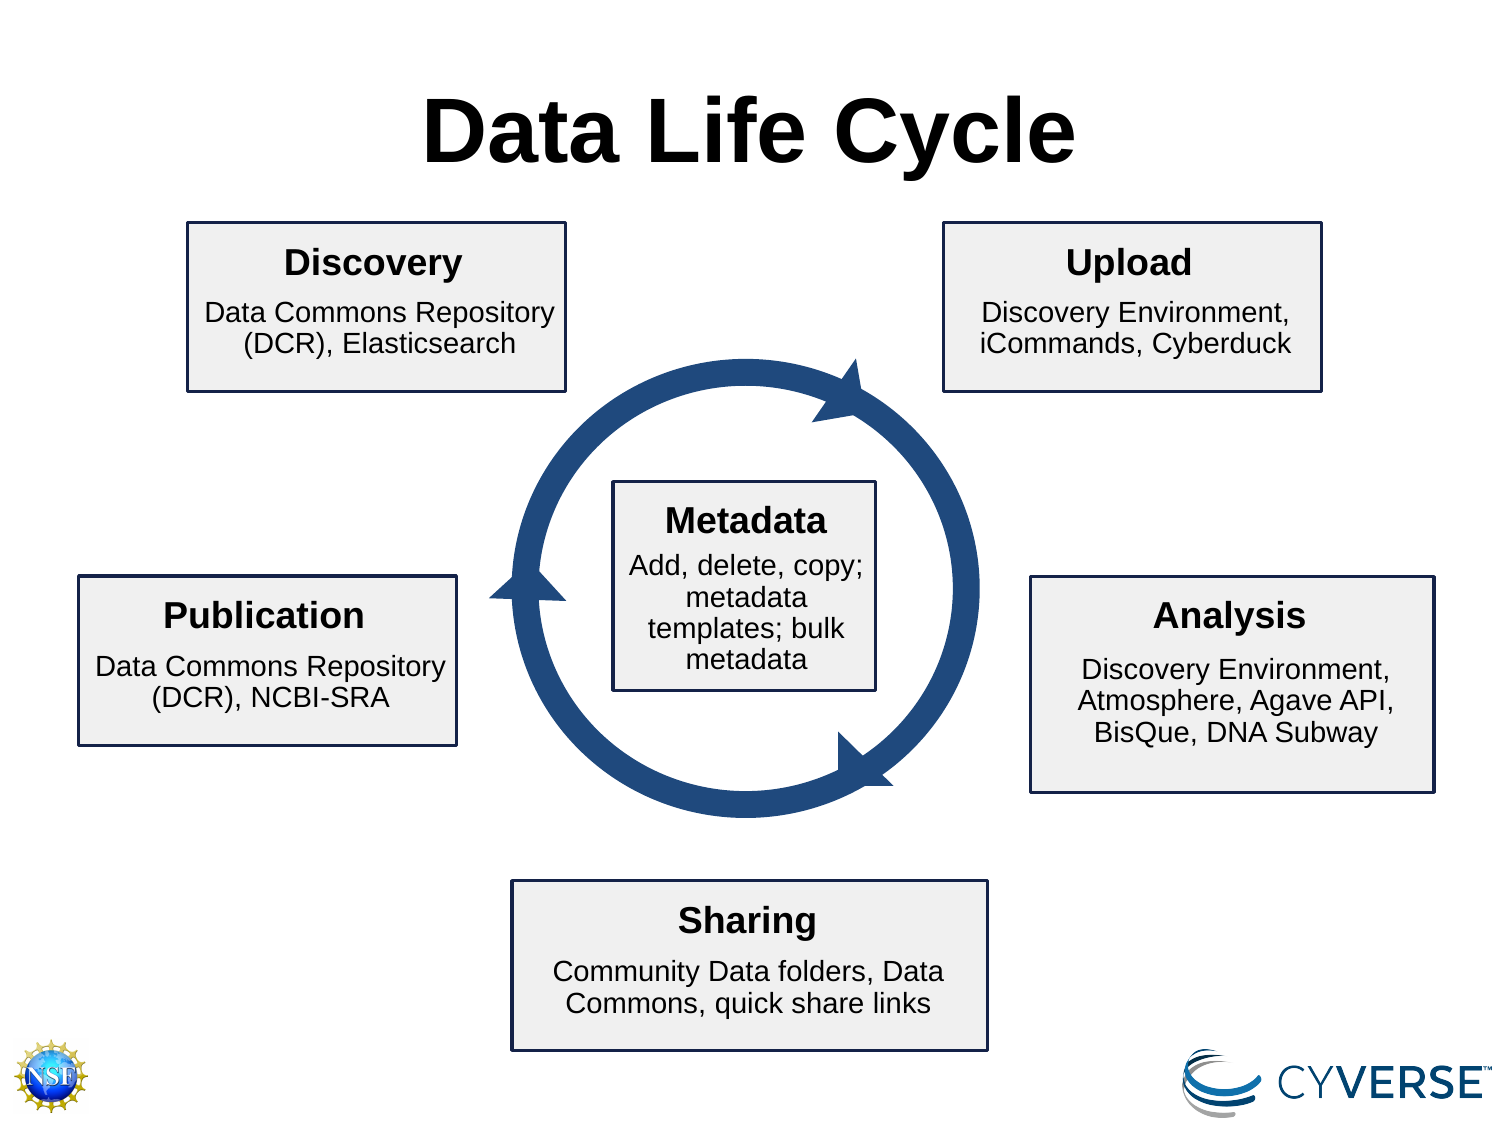

# Data Life Cycle

Upload
Discovery
Discovery Environment, iCommands, Cyberduck
Data Commons Repository (DCR), Elasticsearch

Metadata
Add, delete, copy; metadata templates; bulk metadata

Analysis
Publication
Discovery Environment, Atmosphere, Agave API, BisQue, DNA Subway
Data Commons Repository (DCR), NCBI-SRA

Sharing
Community Data folders, Data Commons, quick share links